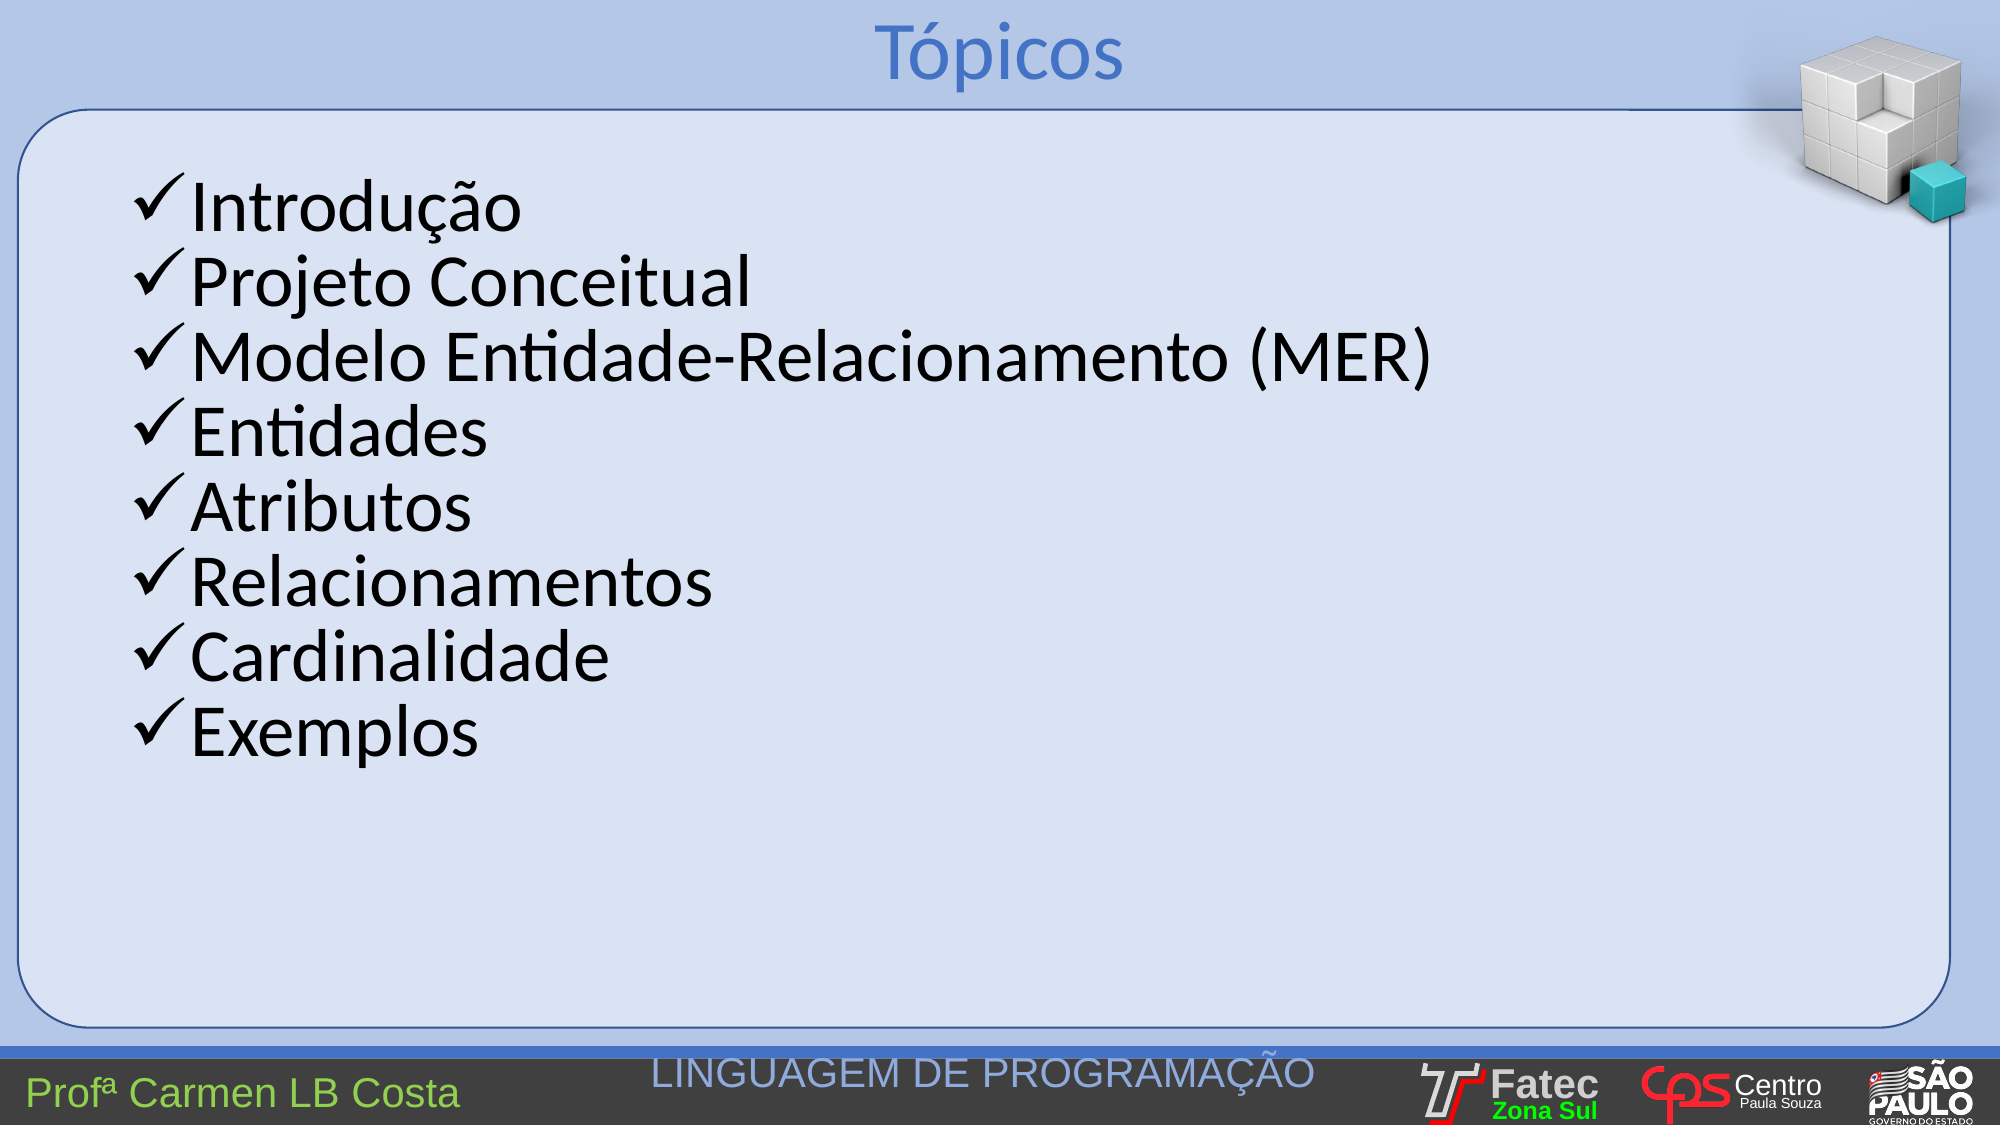

Tópicos
Introdução
Projeto Conceitual
Modelo Entidade-Relacionamento (MER)
Entidades
Atributos
Relacionamentos
Cardinalidade
Exemplos